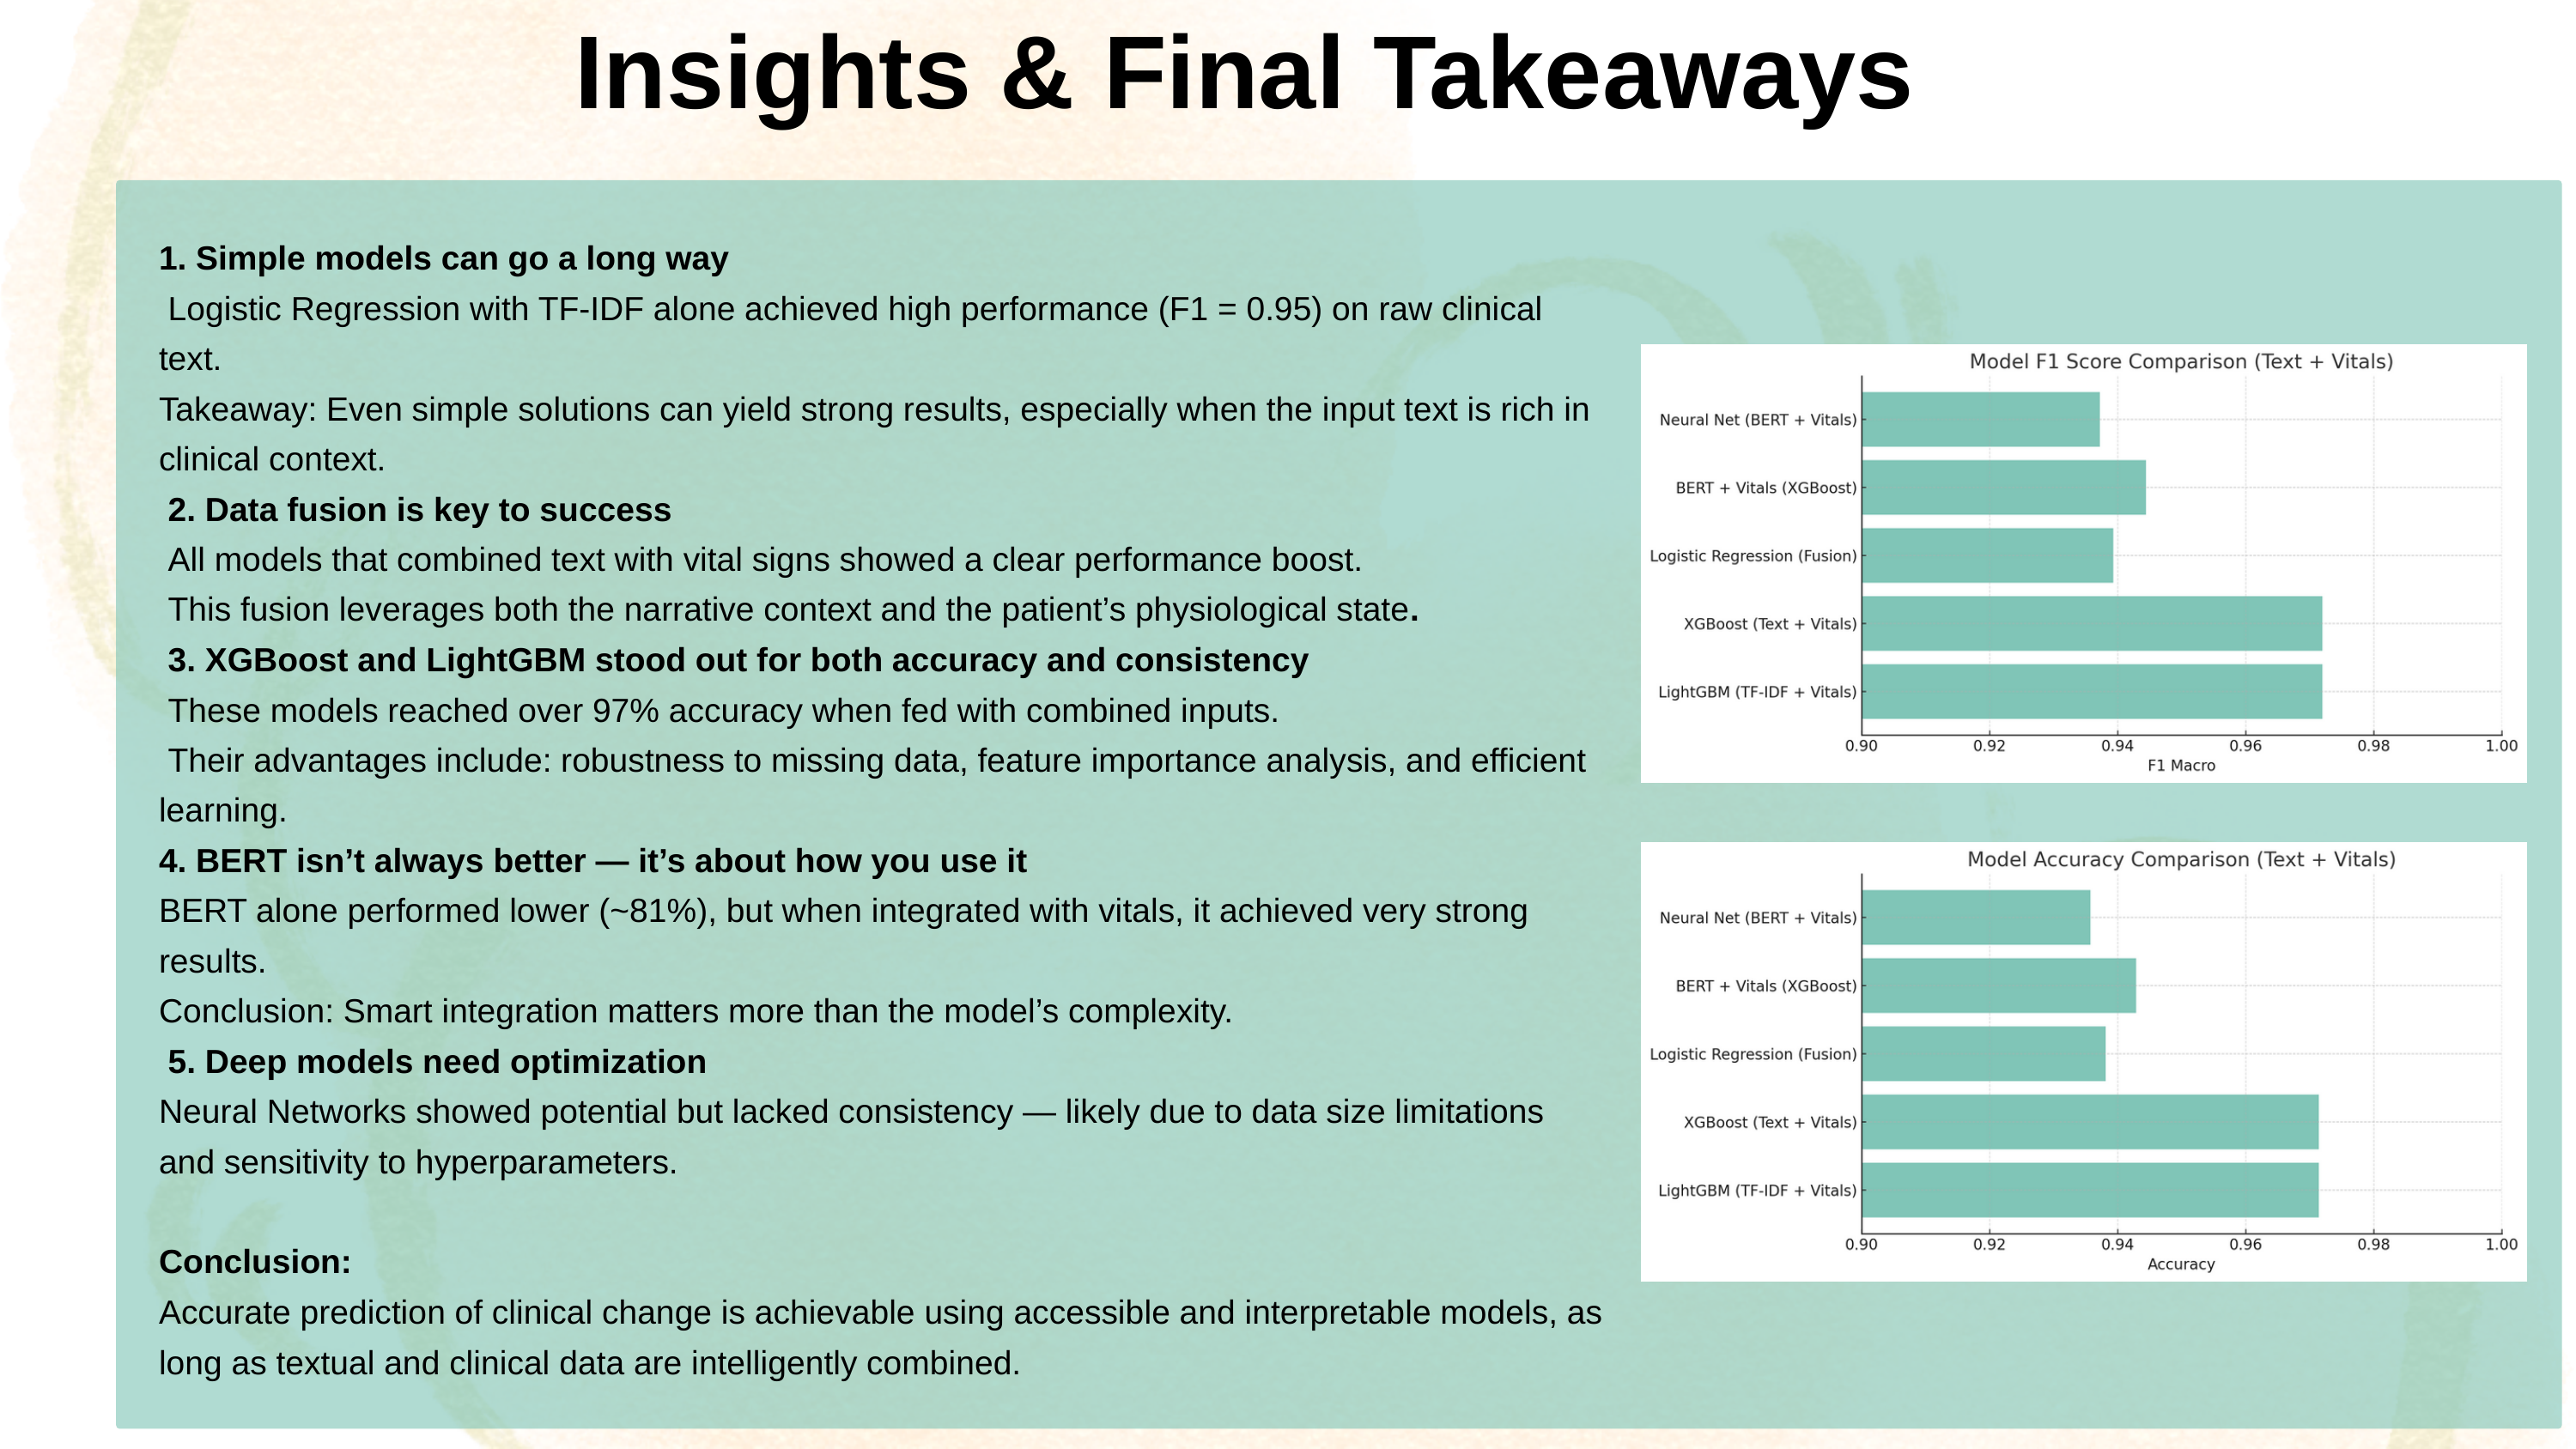

Insights & Final Takeaways

1. Simple models can go a long way
 Logistic Regression with TF-IDF alone achieved high performance (F1 = 0.95) on raw clinical text.
Takeaway: Even simple solutions can yield strong results, especially when the input text is rich in clinical context.
 2. Data fusion is key to success
 All models that combined text with vital signs showed a clear performance boost.
 This fusion leverages both the narrative context and the patient’s physiological state.
 3. XGBoost and LightGBM stood out for both accuracy and consistency
 These models reached over 97% accuracy when fed with combined inputs.
 Their advantages include: robustness to missing data, feature importance analysis, and efficient learning.
4. BERT isn’t always better — it’s about how you use it
BERT alone performed lower (~81%), but when integrated with vitals, it achieved very strong results.
Conclusion: Smart integration matters more than the model’s complexity.
 5. Deep models need optimization
Neural Networks showed potential but lacked consistency — likely due to data size limitations and sensitivity to hyperparameters.

Conclusion:
Accurate prediction of clinical change is achievable using accessible and interpretable models, as long as textual and clinical data are intelligently combined.